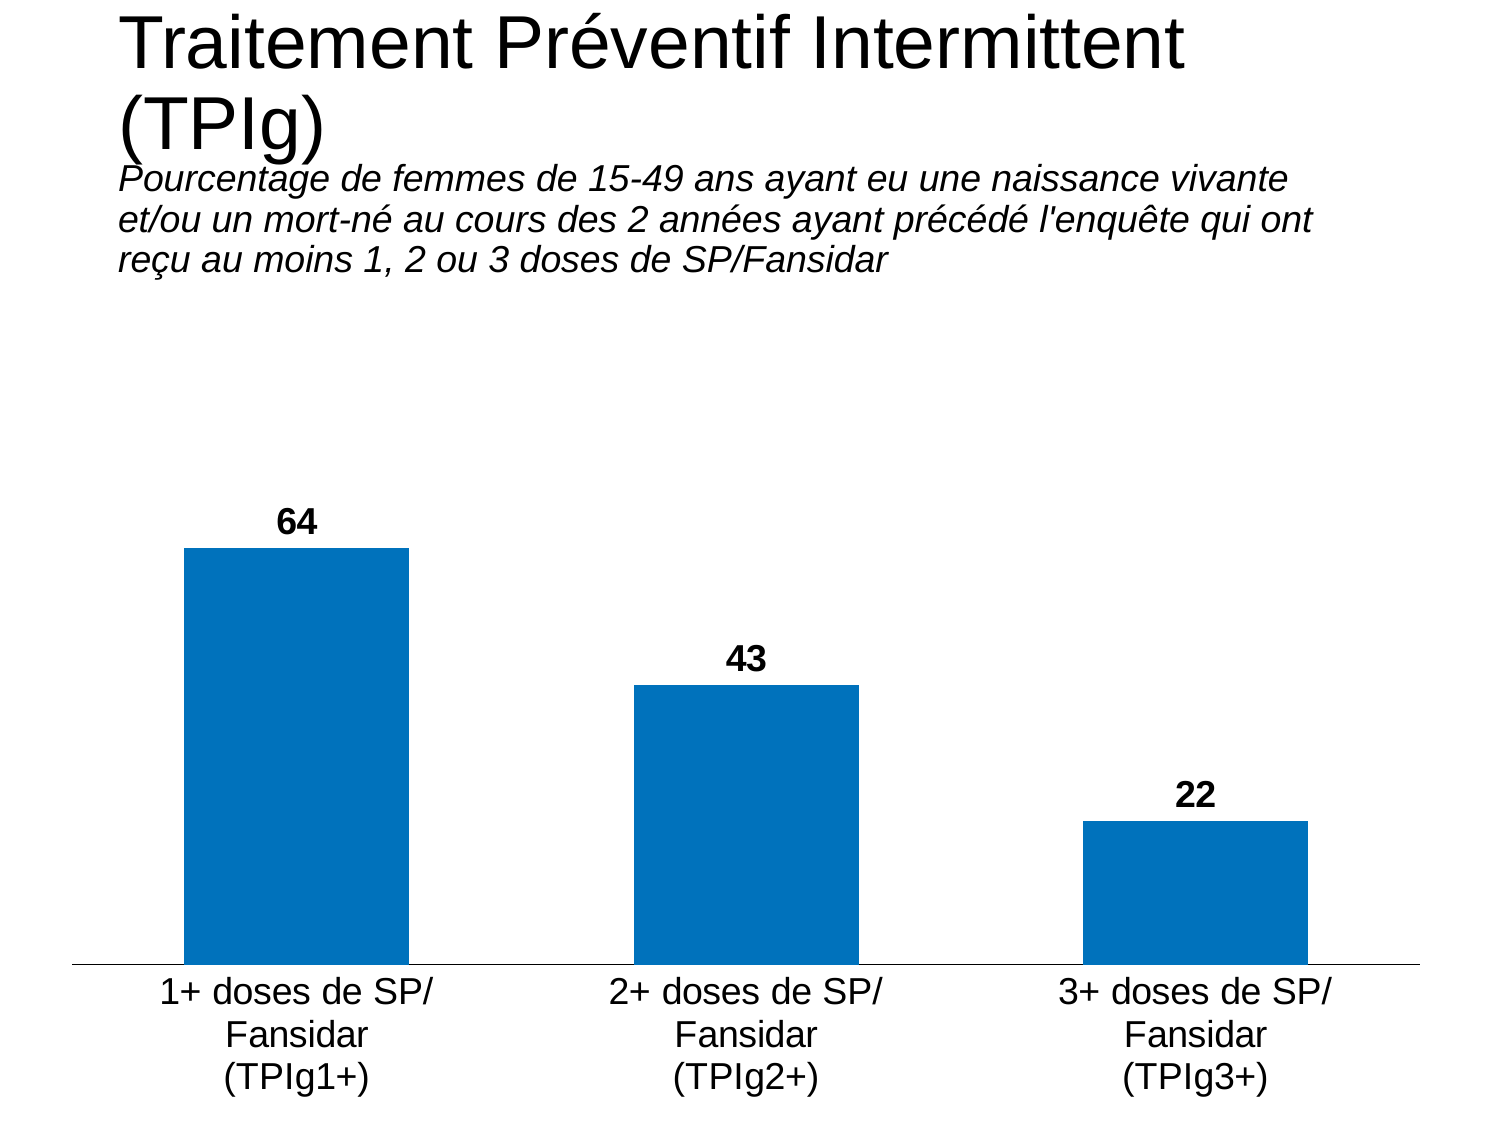

# Traitement Préventif Intermittent (TPIg)
Pourcentage de femmes de 15-49 ans ayant eu une naissance vivante et/ou un mort-né au cours des 2 années ayant précédé l'enquête qui ont reçu au moins 1, 2 ou 3 doses de SP/Fansidar

### Chart

| Category | 1+ doses de SP/ Fansidar
(TPIg1+) |
|---|---|
| 1+ doses de SP/ Fansidar
(TPIg1+) | 64.0 |
| 2+ doses de SP/ Fansidar
(TPIg2+) | 43.0 |
| 3+ doses de SP/ Fansidar
(TPIg3+) | 22.0 |